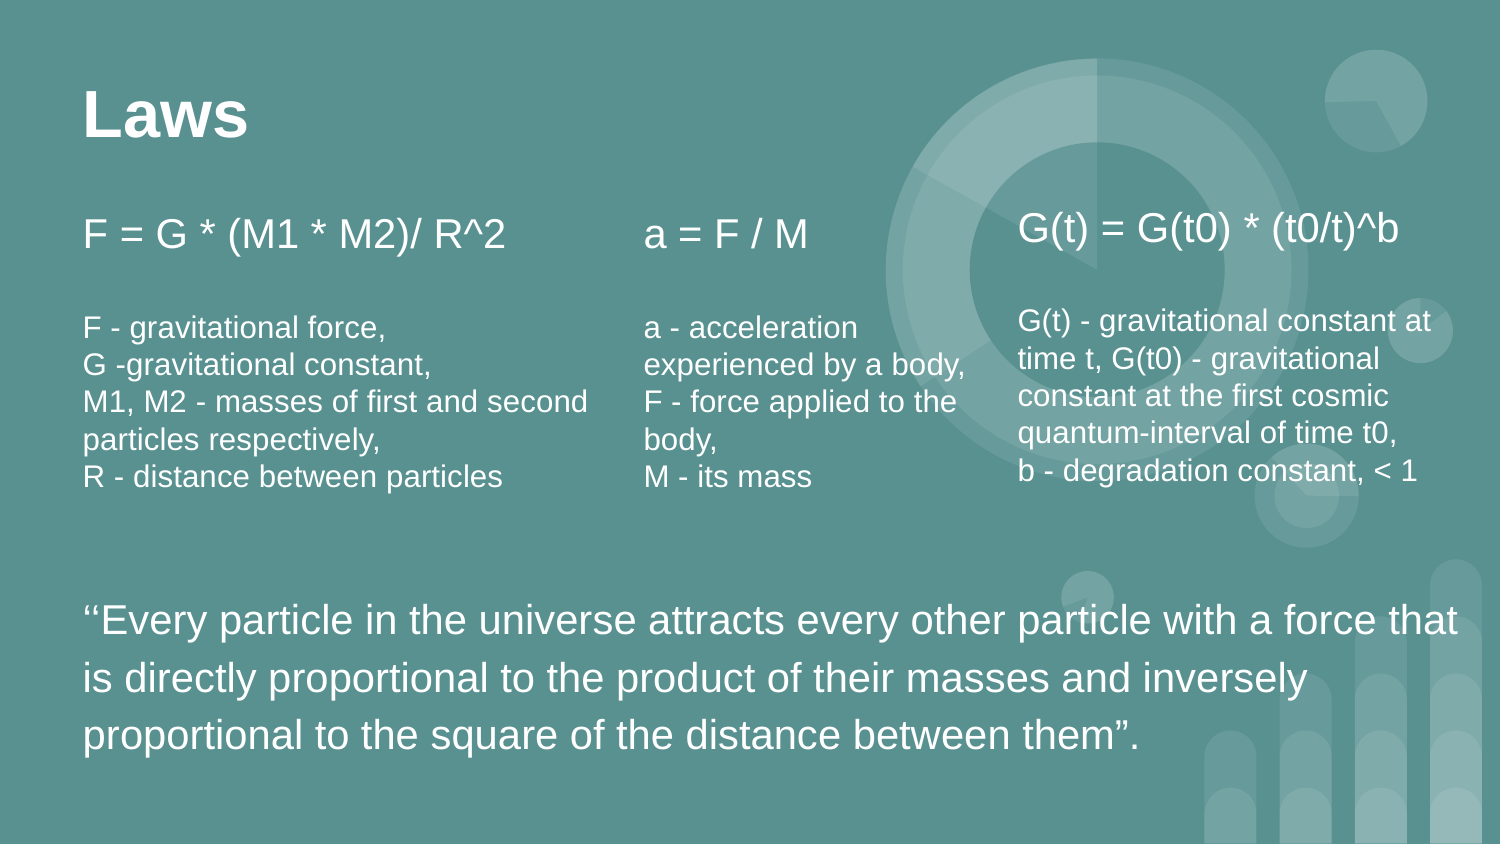

Laws
G(t) = G(t0) * (t0/t)^b

G(t) - gravitational constant at time t, G(t0) - gravitational constant at the first cosmic quantum-interval of time t0,
b - degradation constant, < 1
F = G * (M1 * M2)/ R^2

F - gravitational force,
G -gravitational constant,
M1, M2 - masses of first and second particles respectively,
R - distance between particles
a = F / M

a - acceleration experienced by a body,
F - force applied to the body,
M - its mass
‘‘Every particle in the universe attracts every other particle with a force that is directly proportional to the product of their masses and inversely proportional to the square of the distance between them”.